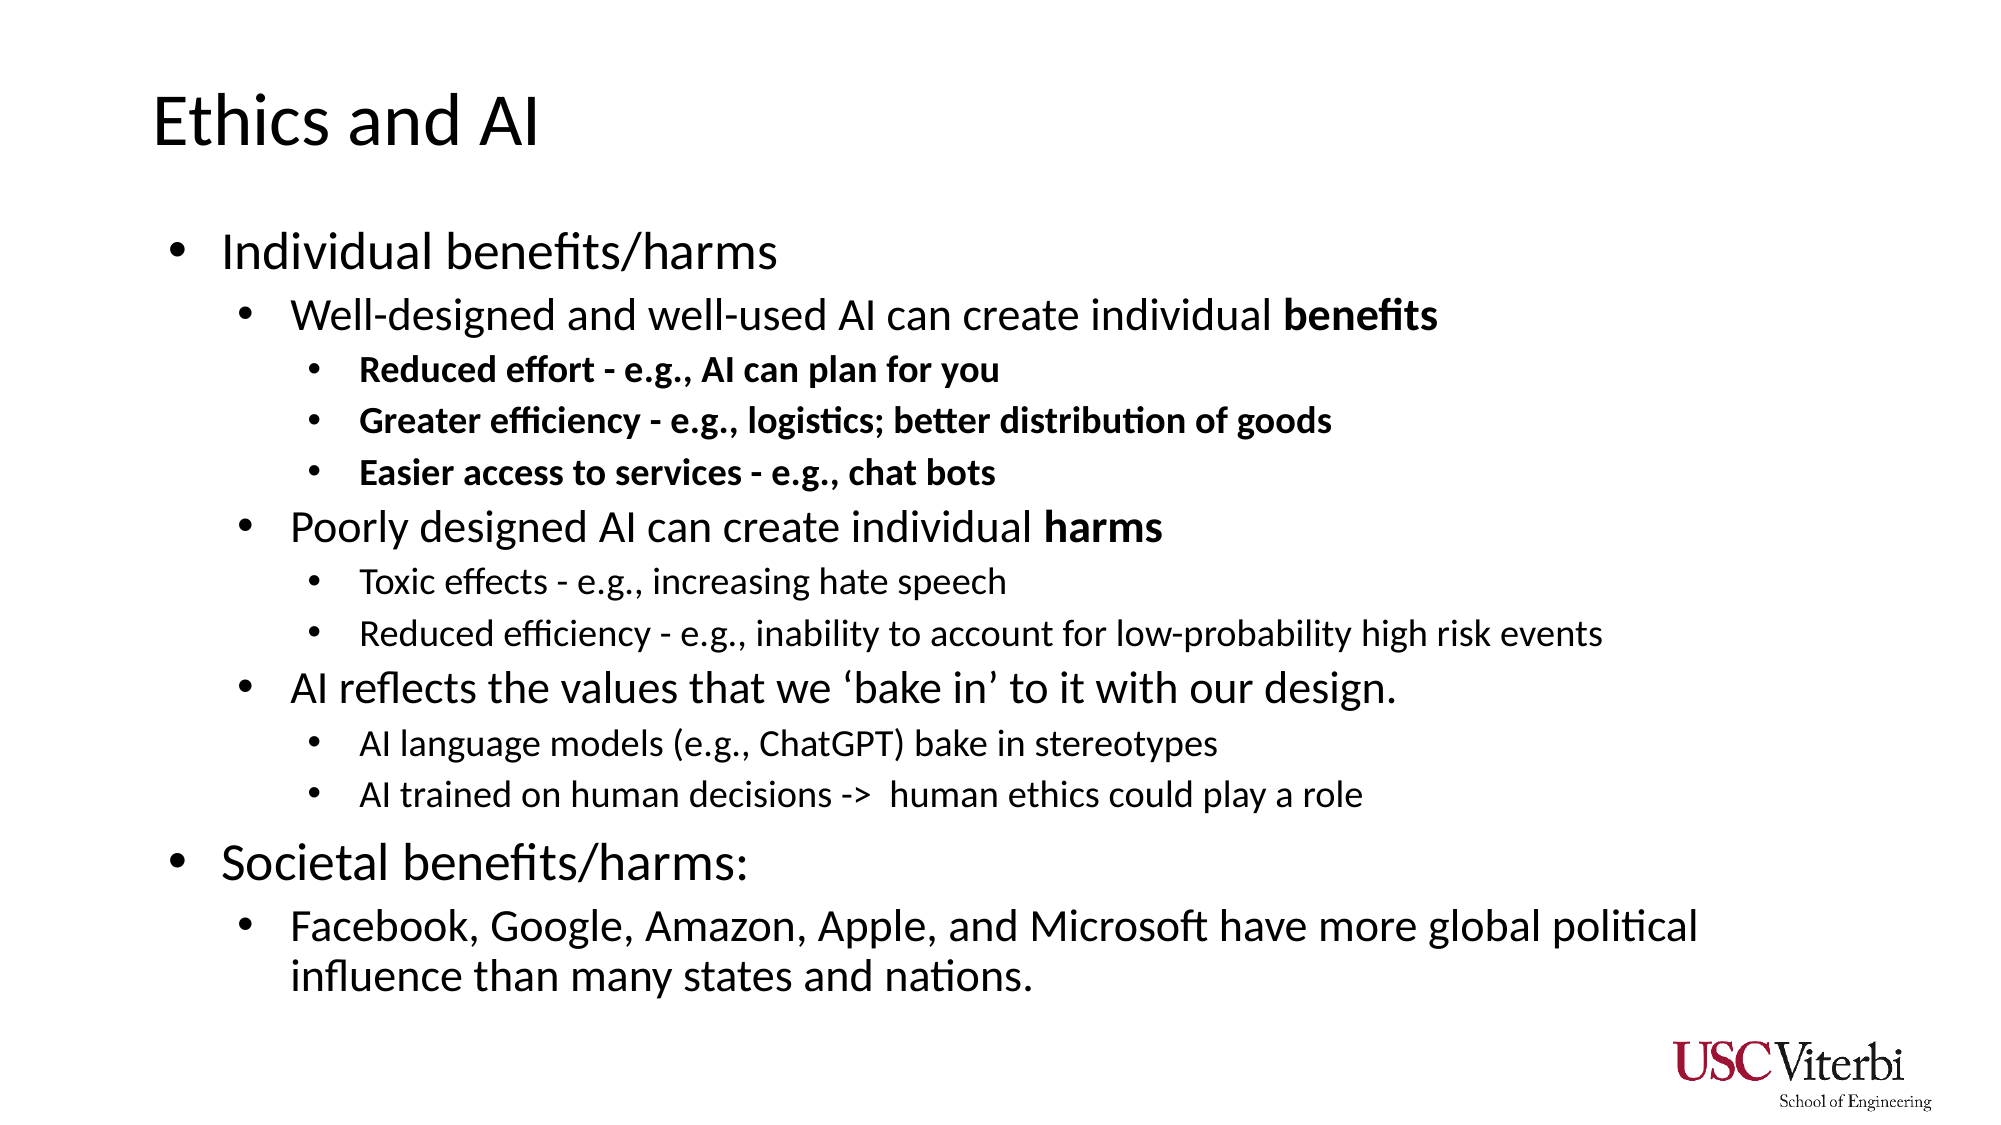

# Ethics and AI
Individual benefits/harms
Well-designed and well-used AI can create individual benefits
Reduced effort - e.g., AI can plan for you
Greater efficiency - e.g., logistics; better distribution of goods
Easier access to services - e.g., chat bots
Poorly designed AI can create individual harms
Toxic effects - e.g., increasing hate speech
Reduced efficiency - e.g., inability to account for low-probability high risk events
AI reflects the values that we ‘bake in’ to it with our design.
AI language models (e.g., ChatGPT) bake in stereotypes
AI trained on human decisions ->  human ethics could play a role
Societal benefits/harms:
Facebook, Google, Amazon, Apple, and Microsoft have more global political influence than many states and nations.